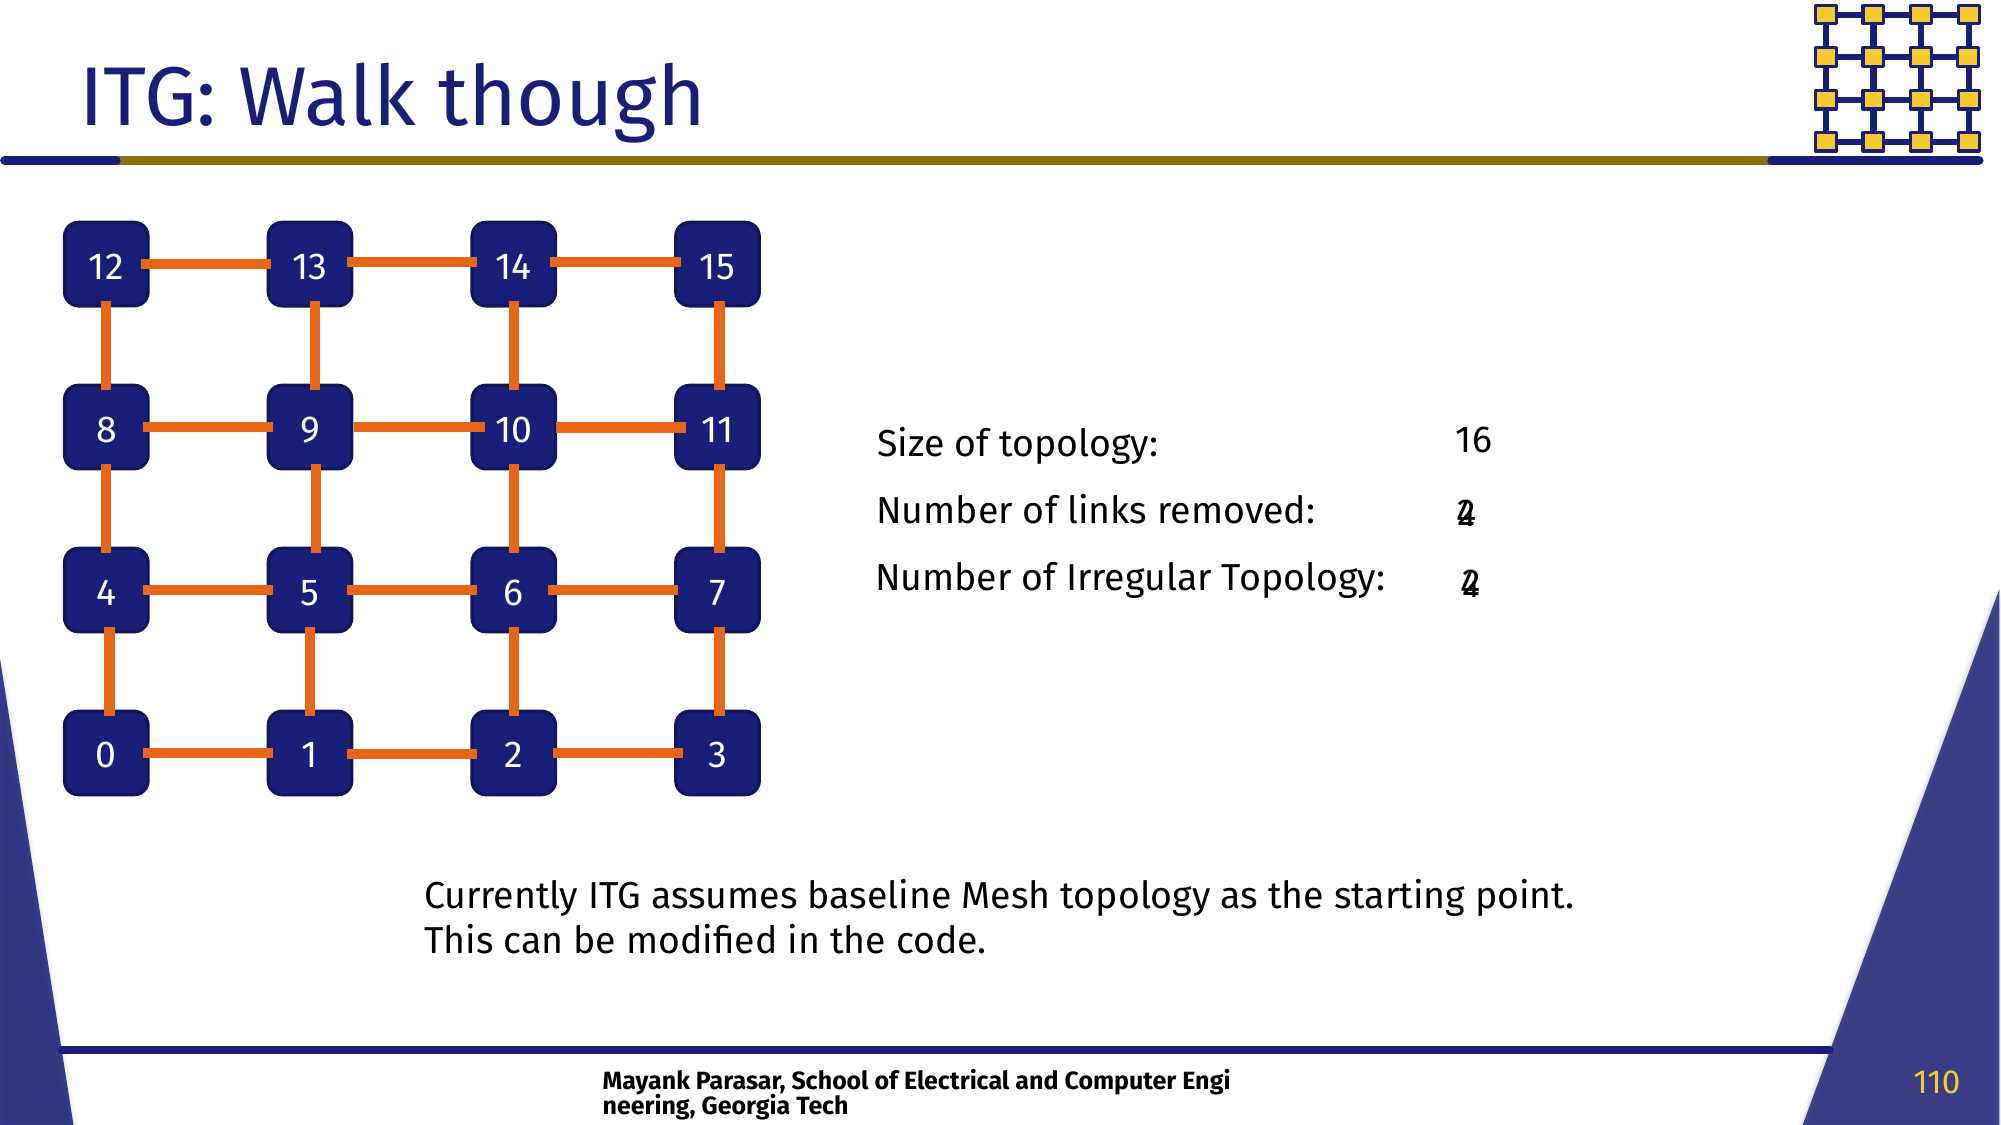

# ITG: Walk though
12
13
14
15
8
9
10
11
16
Size of topology:
Number of links removed:
2
4
Number of Irregular Topology:
4
5
6
7
2
4
0
1
2
3
Currently ITG assumes baseline Mesh topology as the starting point.
This can be modified in the code.
110
Mayank Parasar, School of Electrical and Computer Engineering, Georgia Tech